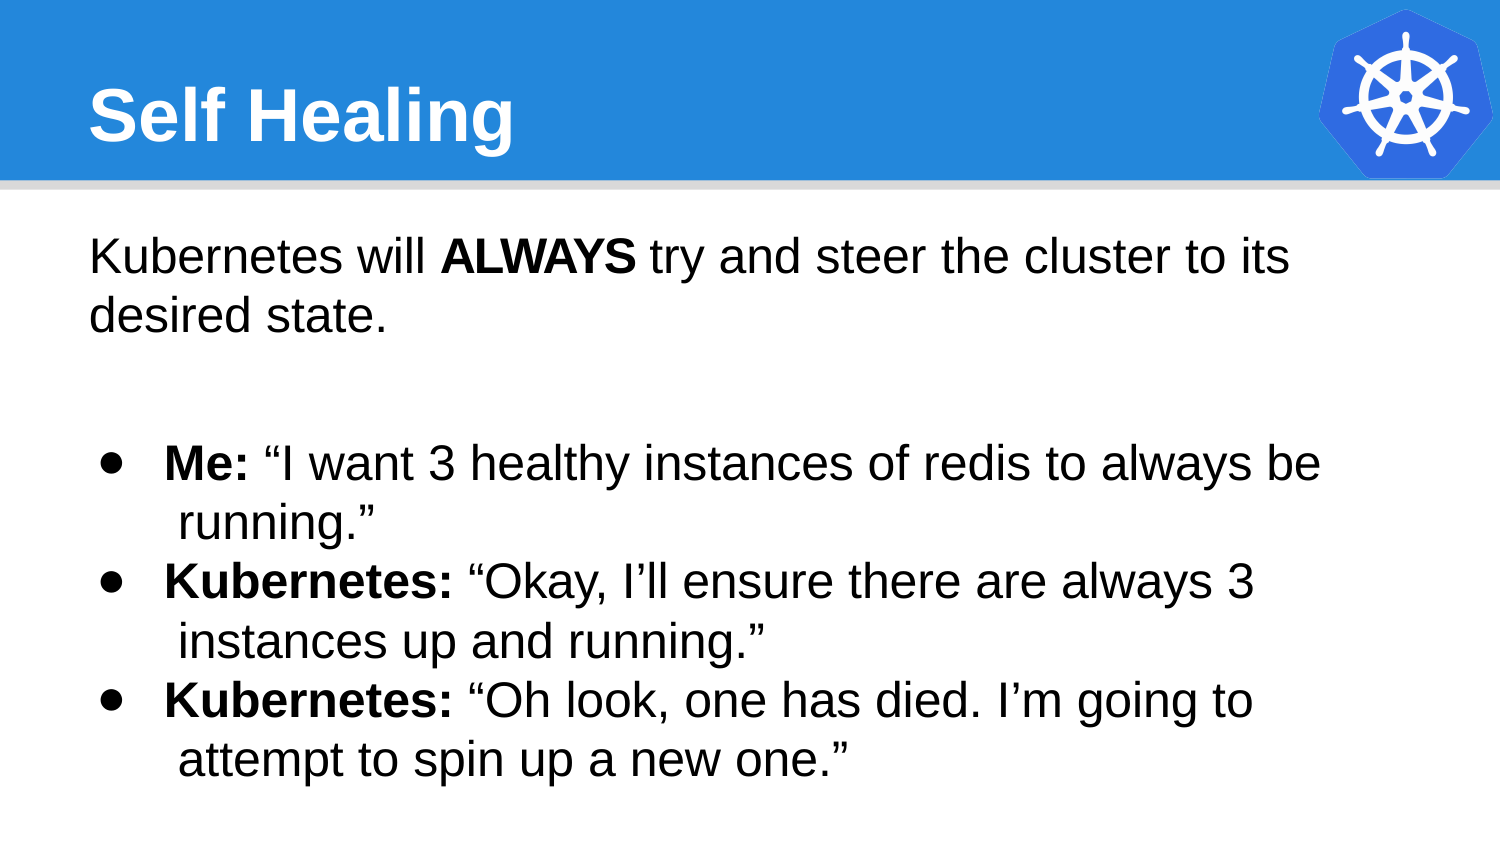

# Self Healing
Kubernetes will ALWAYS try and steer the cluster to its  desired state.

Me: “I want 3 healthy instances of redis to always be  running.”
Kubernetes: “Okay, I’ll ensure there are always 3  instances up and running.”
Kubernetes: “Oh look, one has died. I’m going to  attempt to spin up a new one.”